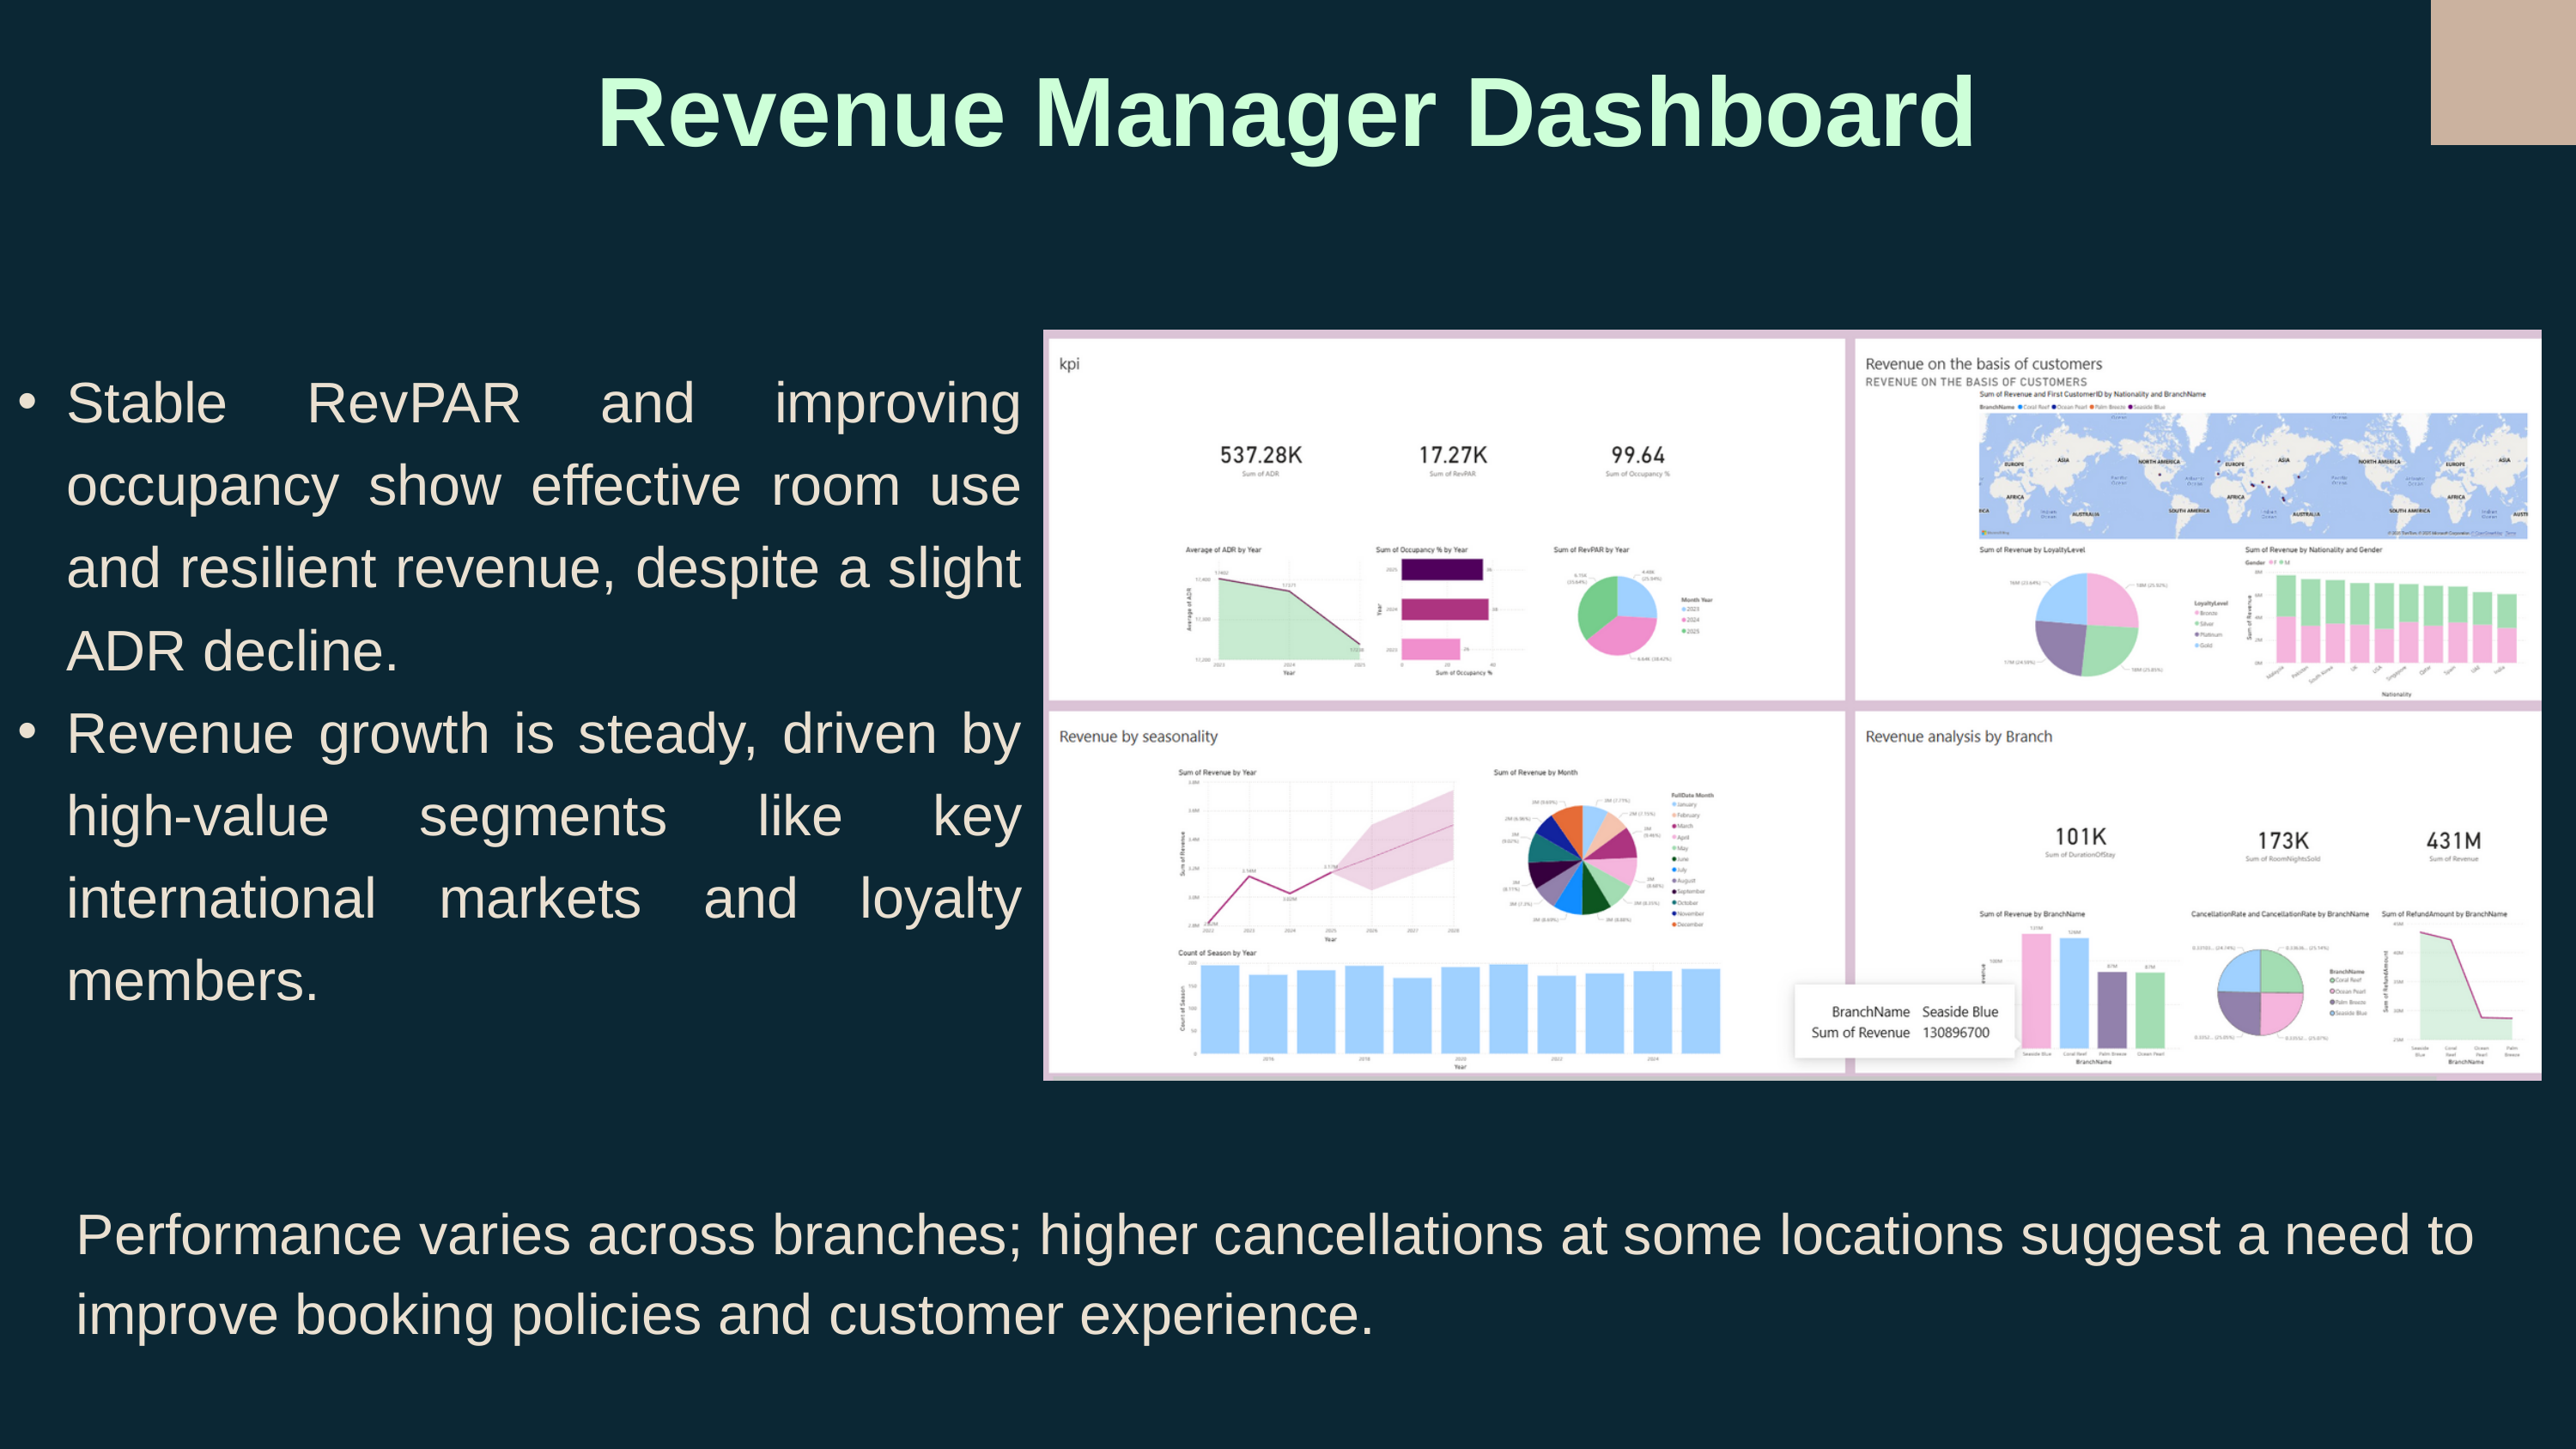

Revenue Manager Dashboard

Stable RevPAR and improving occupancy show effective room use and resilient revenue, despite a slight ADR decline.
Revenue growth is steady, driven by high-value segments like key international markets and loyalty members.

Performance varies across branches; higher cancellations at some locations suggest a need to improve booking policies and customer experience.